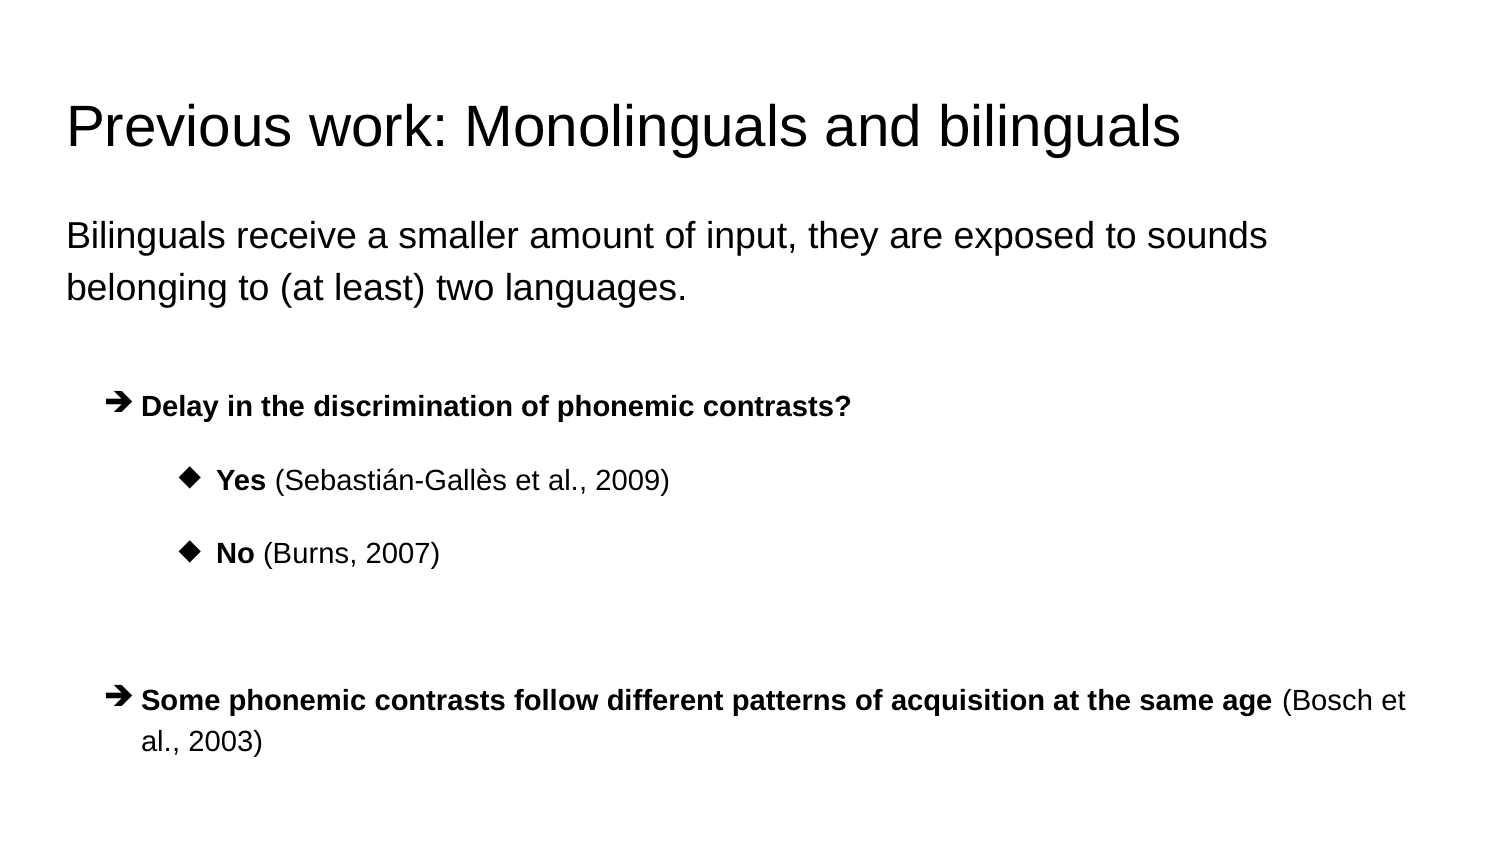

# Previous work: Monolinguals and bilinguals
Bilinguals receive a smaller amount of input, they are exposed to sounds belonging to (at least) two languages.

Delay in the discrimination of phonemic contrasts?
Yes (Sebastián-Gallès et al., 2009)
No (Burns, 2007)

Some phonemic contrasts follow different patterns of acquisition at the same age (Bosch et al., 2003)